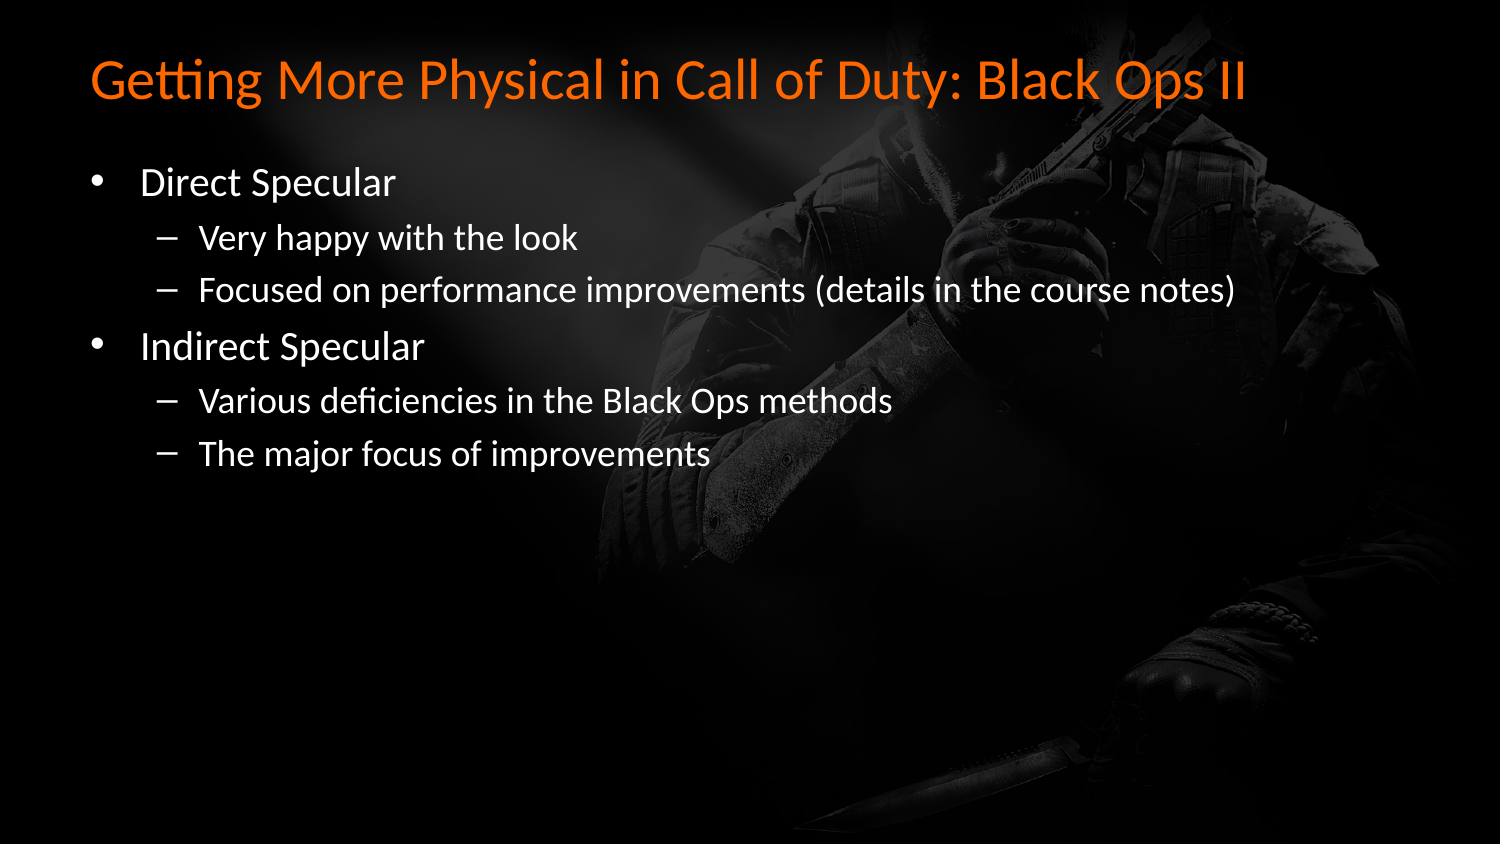

# Getting More Physical in Call of Duty: Black Ops II
Direct Specular
Very happy with the look
Focused on performance improvements (details in the course notes)
Indirect Specular
Various deficiencies in the Black Ops methods
The major focus of improvements